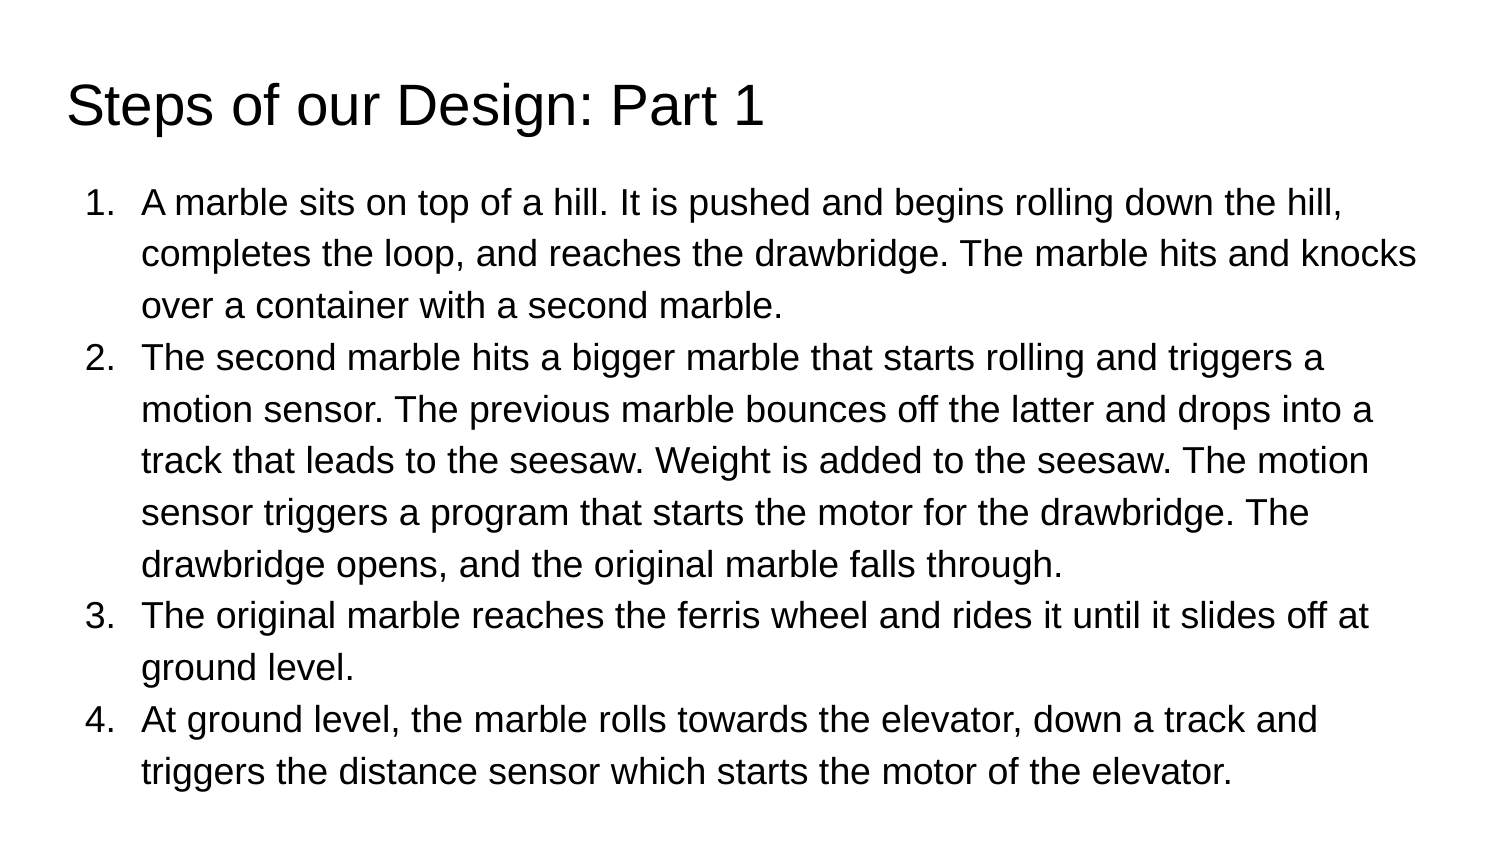

# Steps of our Design: Part 1
A marble sits on top of a hill. It is pushed and begins rolling down the hill, completes the loop, and reaches the drawbridge. The marble hits and knocks over a container with a second marble.
The second marble hits a bigger marble that starts rolling and triggers a motion sensor. The previous marble bounces off the latter and drops into a track that leads to the seesaw. Weight is added to the seesaw. The motion sensor triggers a program that starts the motor for the drawbridge. The drawbridge opens, and the original marble falls through.
The original marble reaches the ferris wheel and rides it until it slides off at ground level.
At ground level, the marble rolls towards the elevator, down a track and triggers the distance sensor which starts the motor of the elevator.